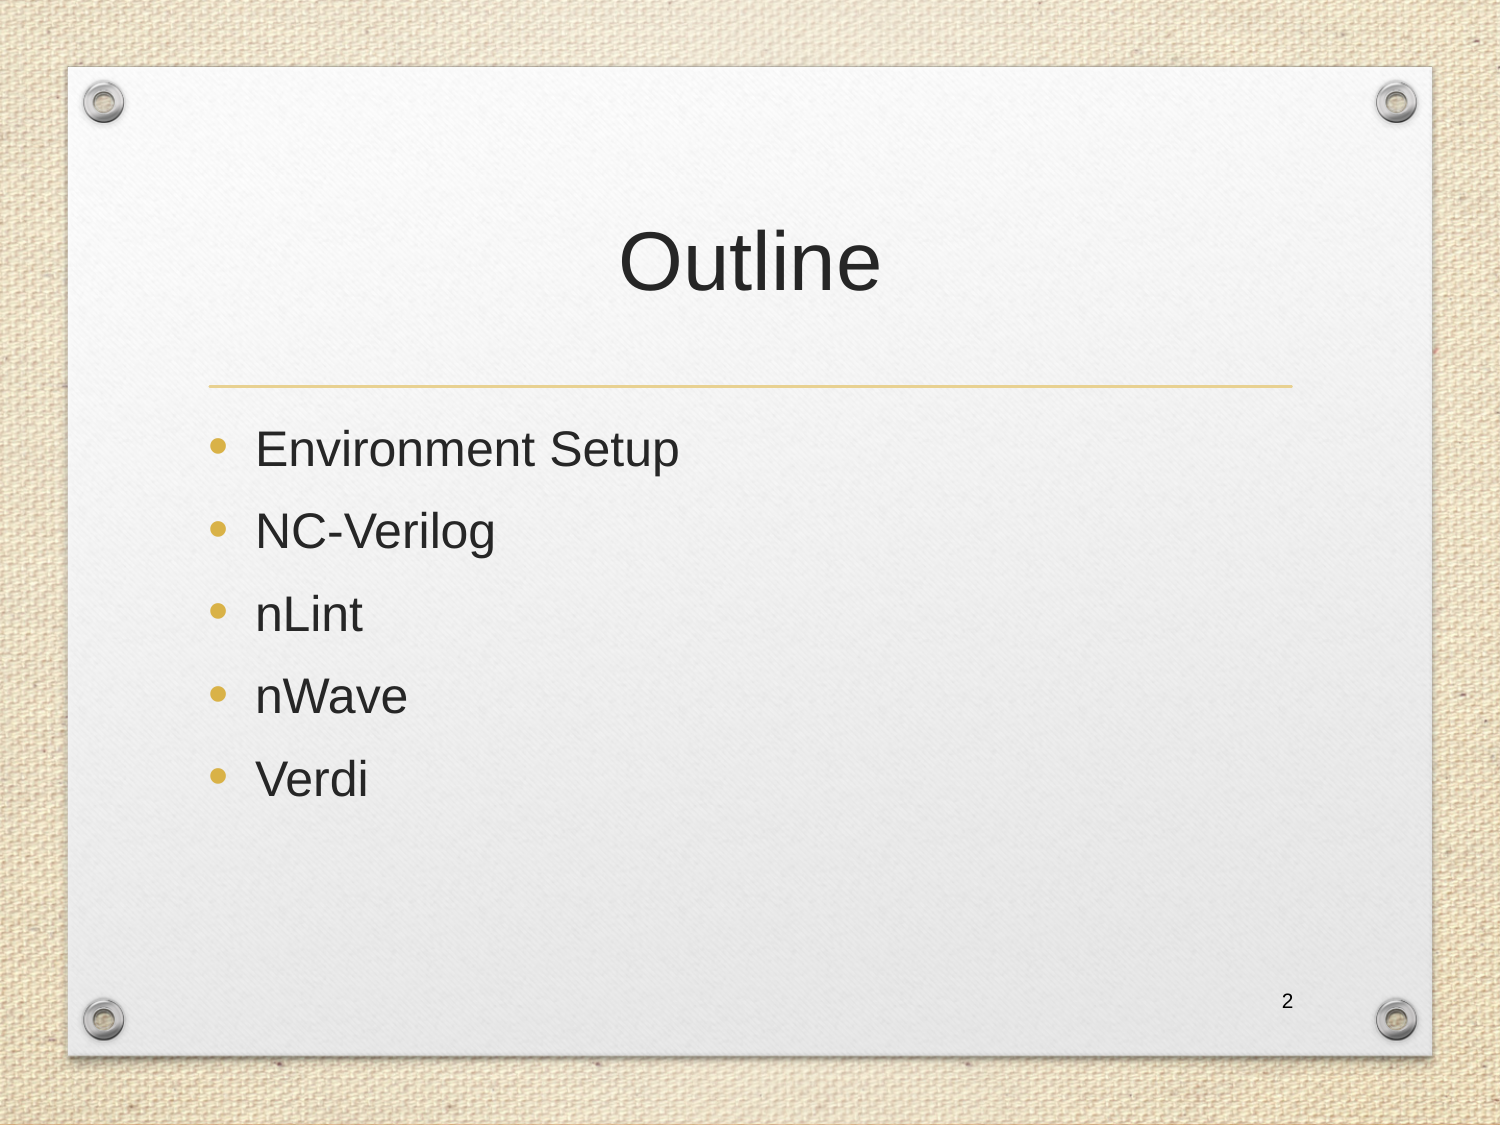

# Outline
Environment Setup
NC-Verilog
nLint
nWave
Verdi
2